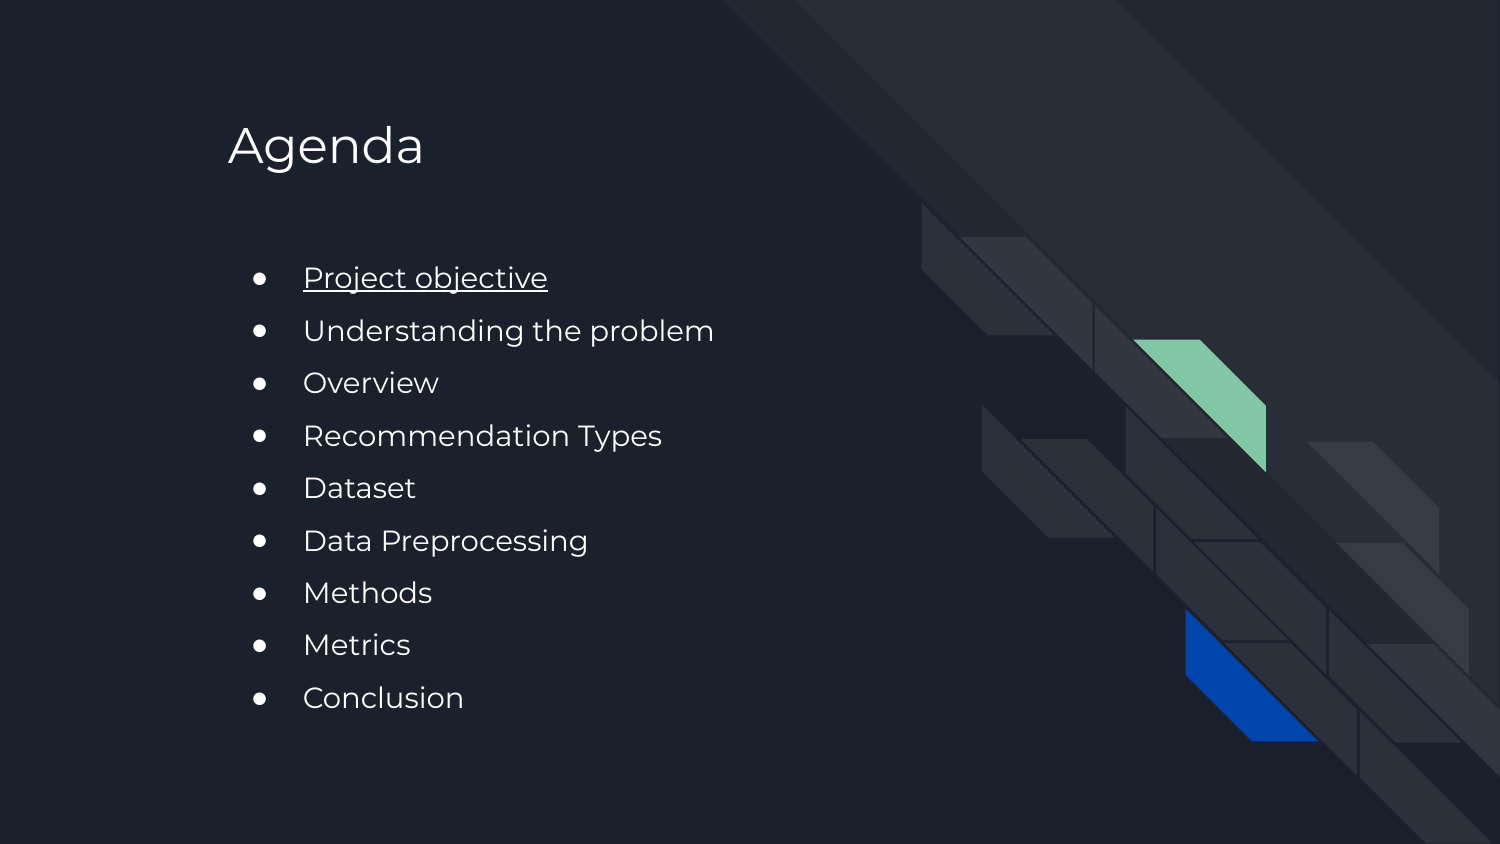

# Agenda
Project objective
Understanding the problem
Overview
Recommendation Types
Dataset
Data Preprocessing
Methods
Metrics
Conclusion